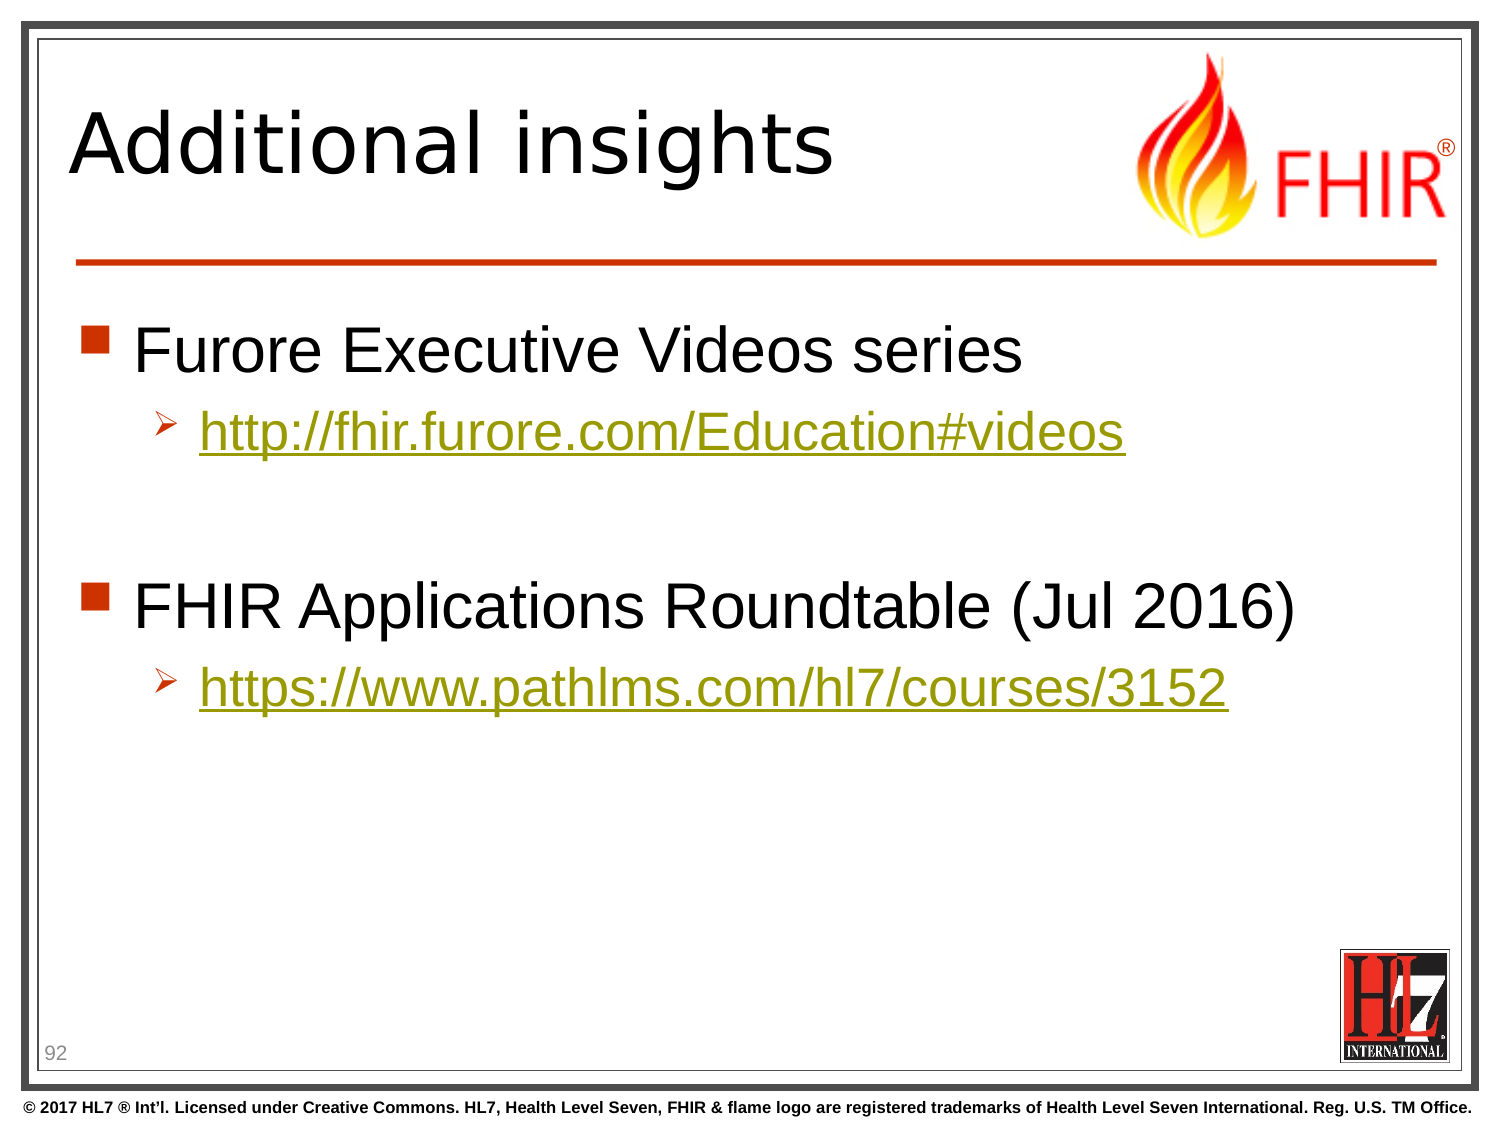

# Additional insights
Furore Executive Videos series
http://fhir.furore.com/Education#videos

FHIR Applications Roundtable (Jul 2016)
https://www.pathlms.com/hl7/courses/3152
92